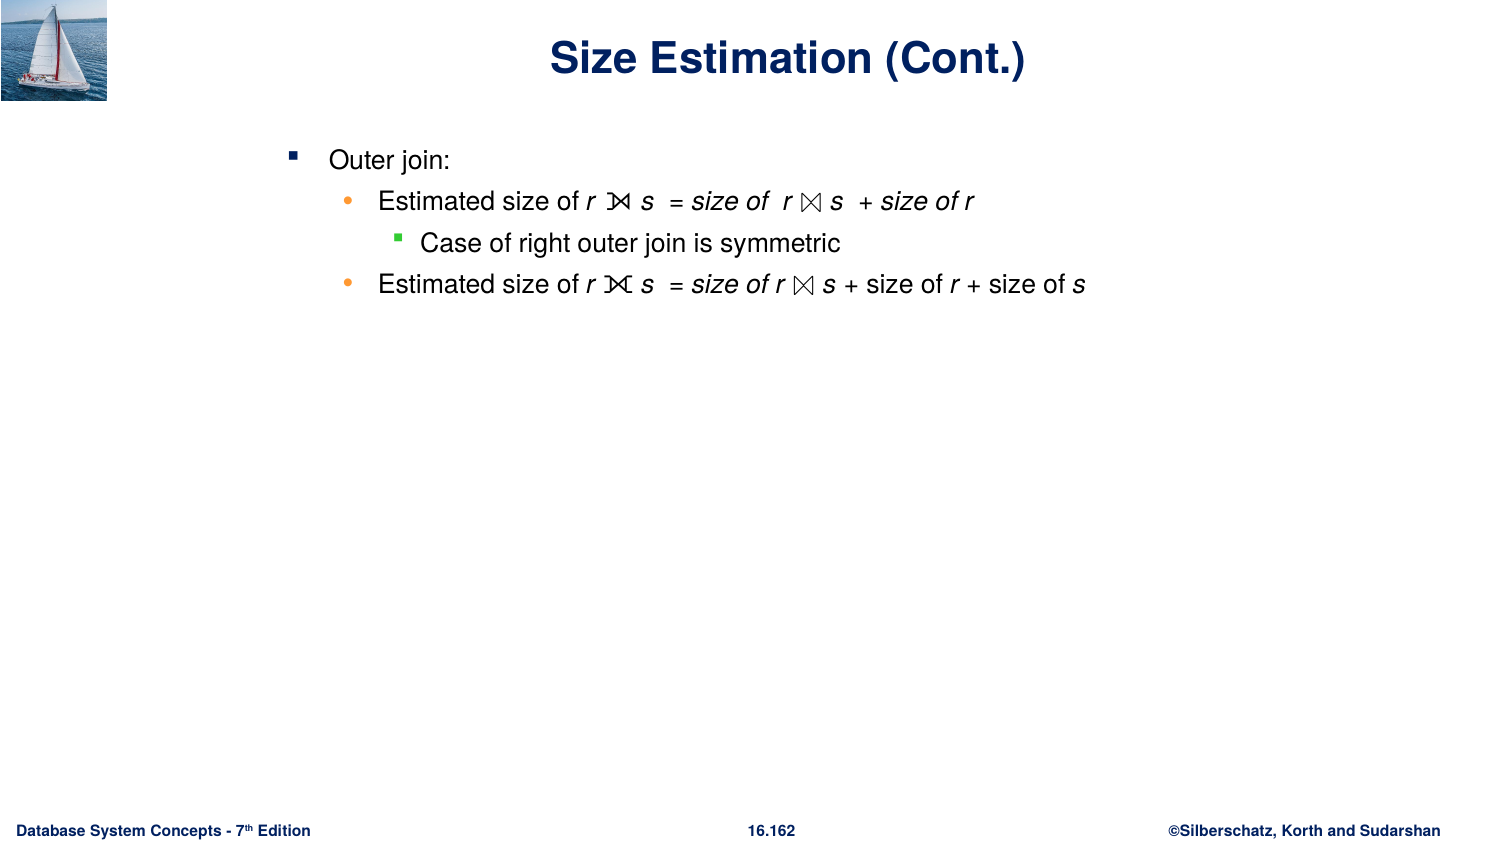

# Size Estimation (Cont.)
Outer join:
Estimated size of r ⟕ s  = size of  r ⨝ s  + size of r
Case of right outer join is symmetric
Estimated size of r ⟗ s  = size of r ⨝ s + size of r + size of s